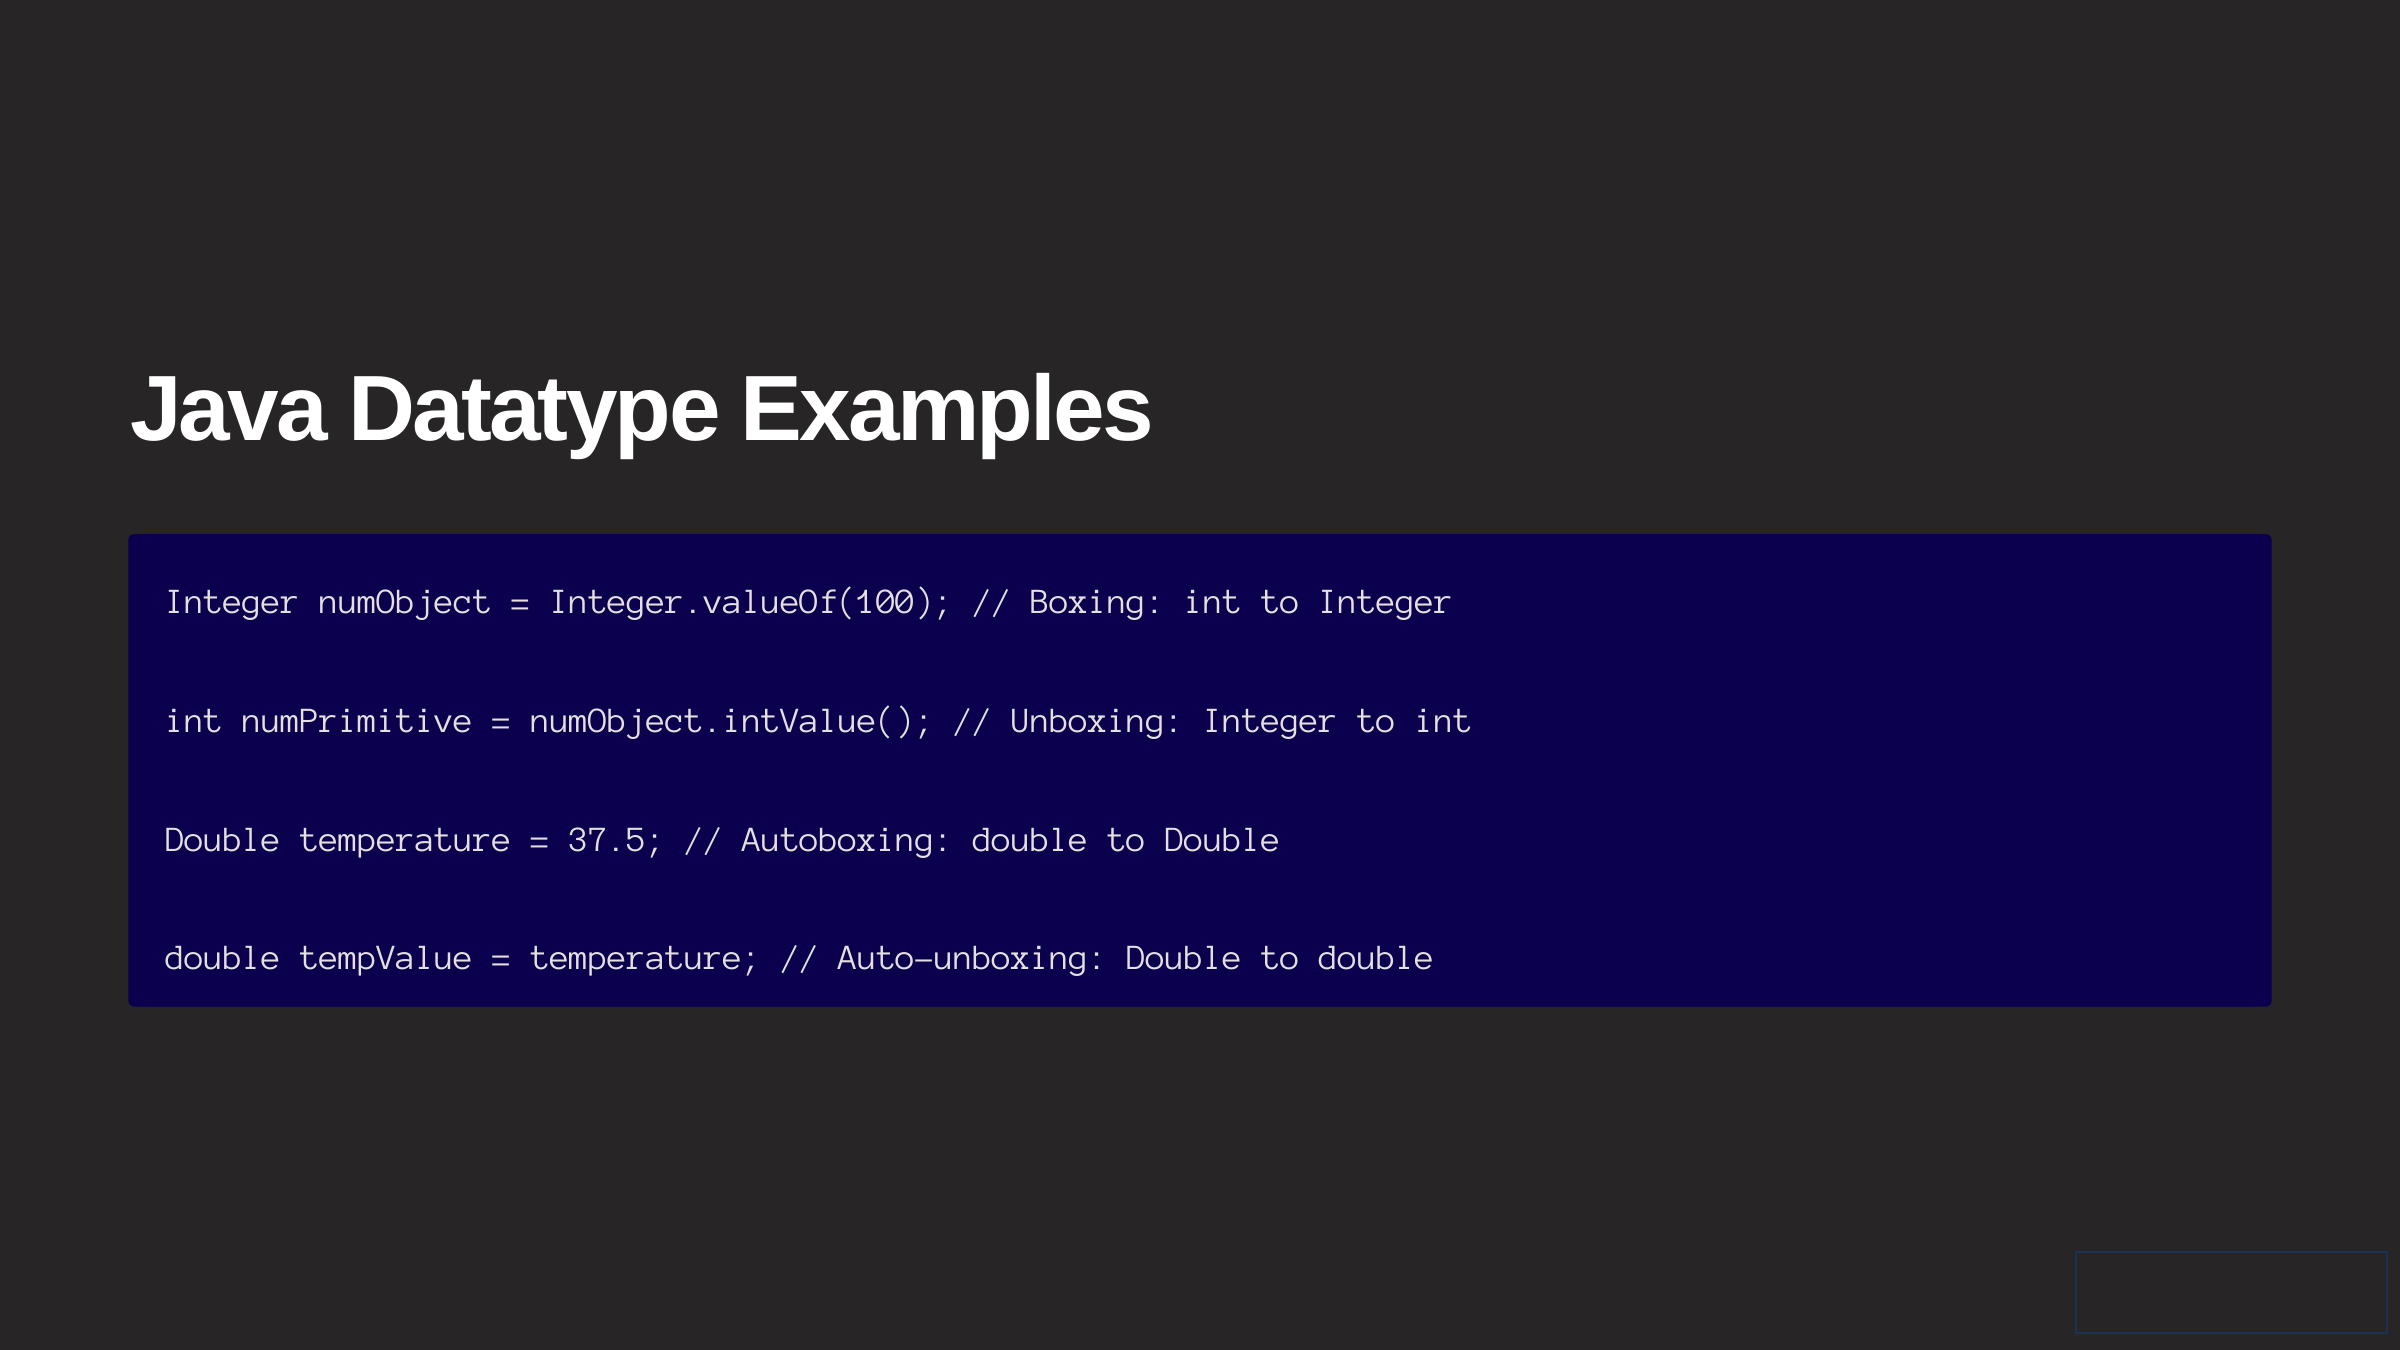

Java Datatype Examples

Integer numObject = Integer.valueOf(100); // Boxing: int to Integer

int numPrimitive = numObject.intValue(); // Unboxing: Integer to int

Double temperature = 37.5; // Autoboxing: double to Double

double tempValue = temperature; // Auto-unboxing: Double to double